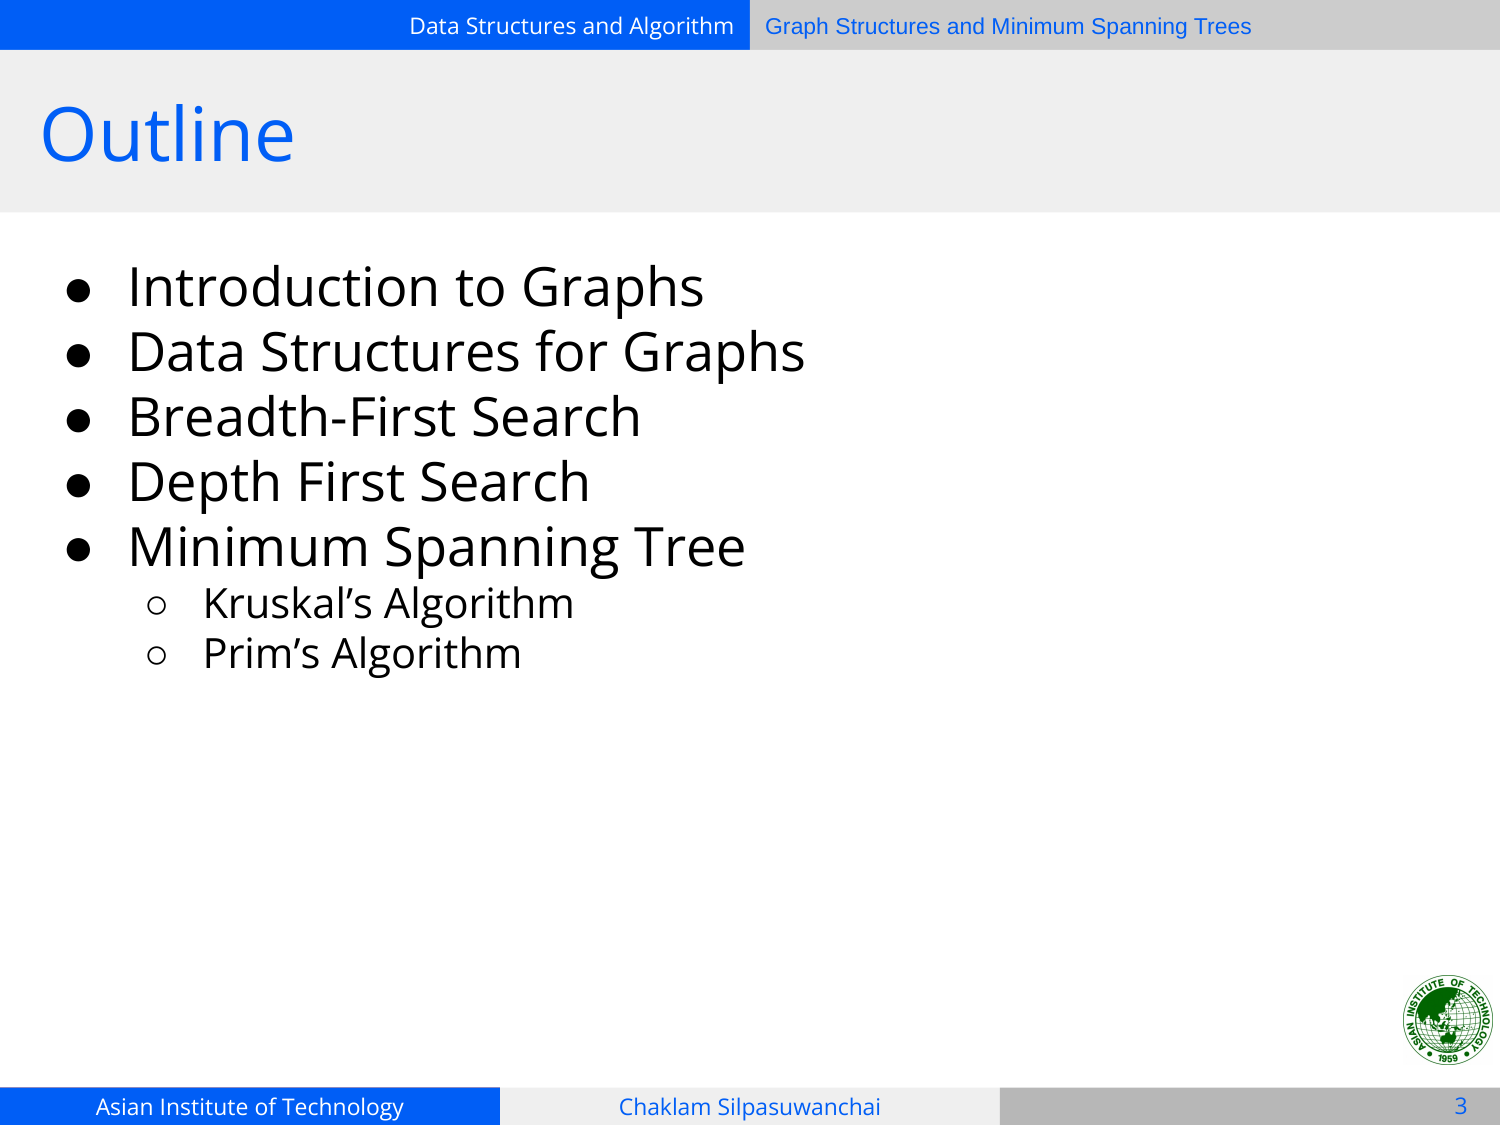

# Outline
Introduction to Graphs
Data Structures for Graphs
Breadth-First Search
Depth First Search
Minimum Spanning Tree
Kruskal’s Algorithm
Prim’s Algorithm
3